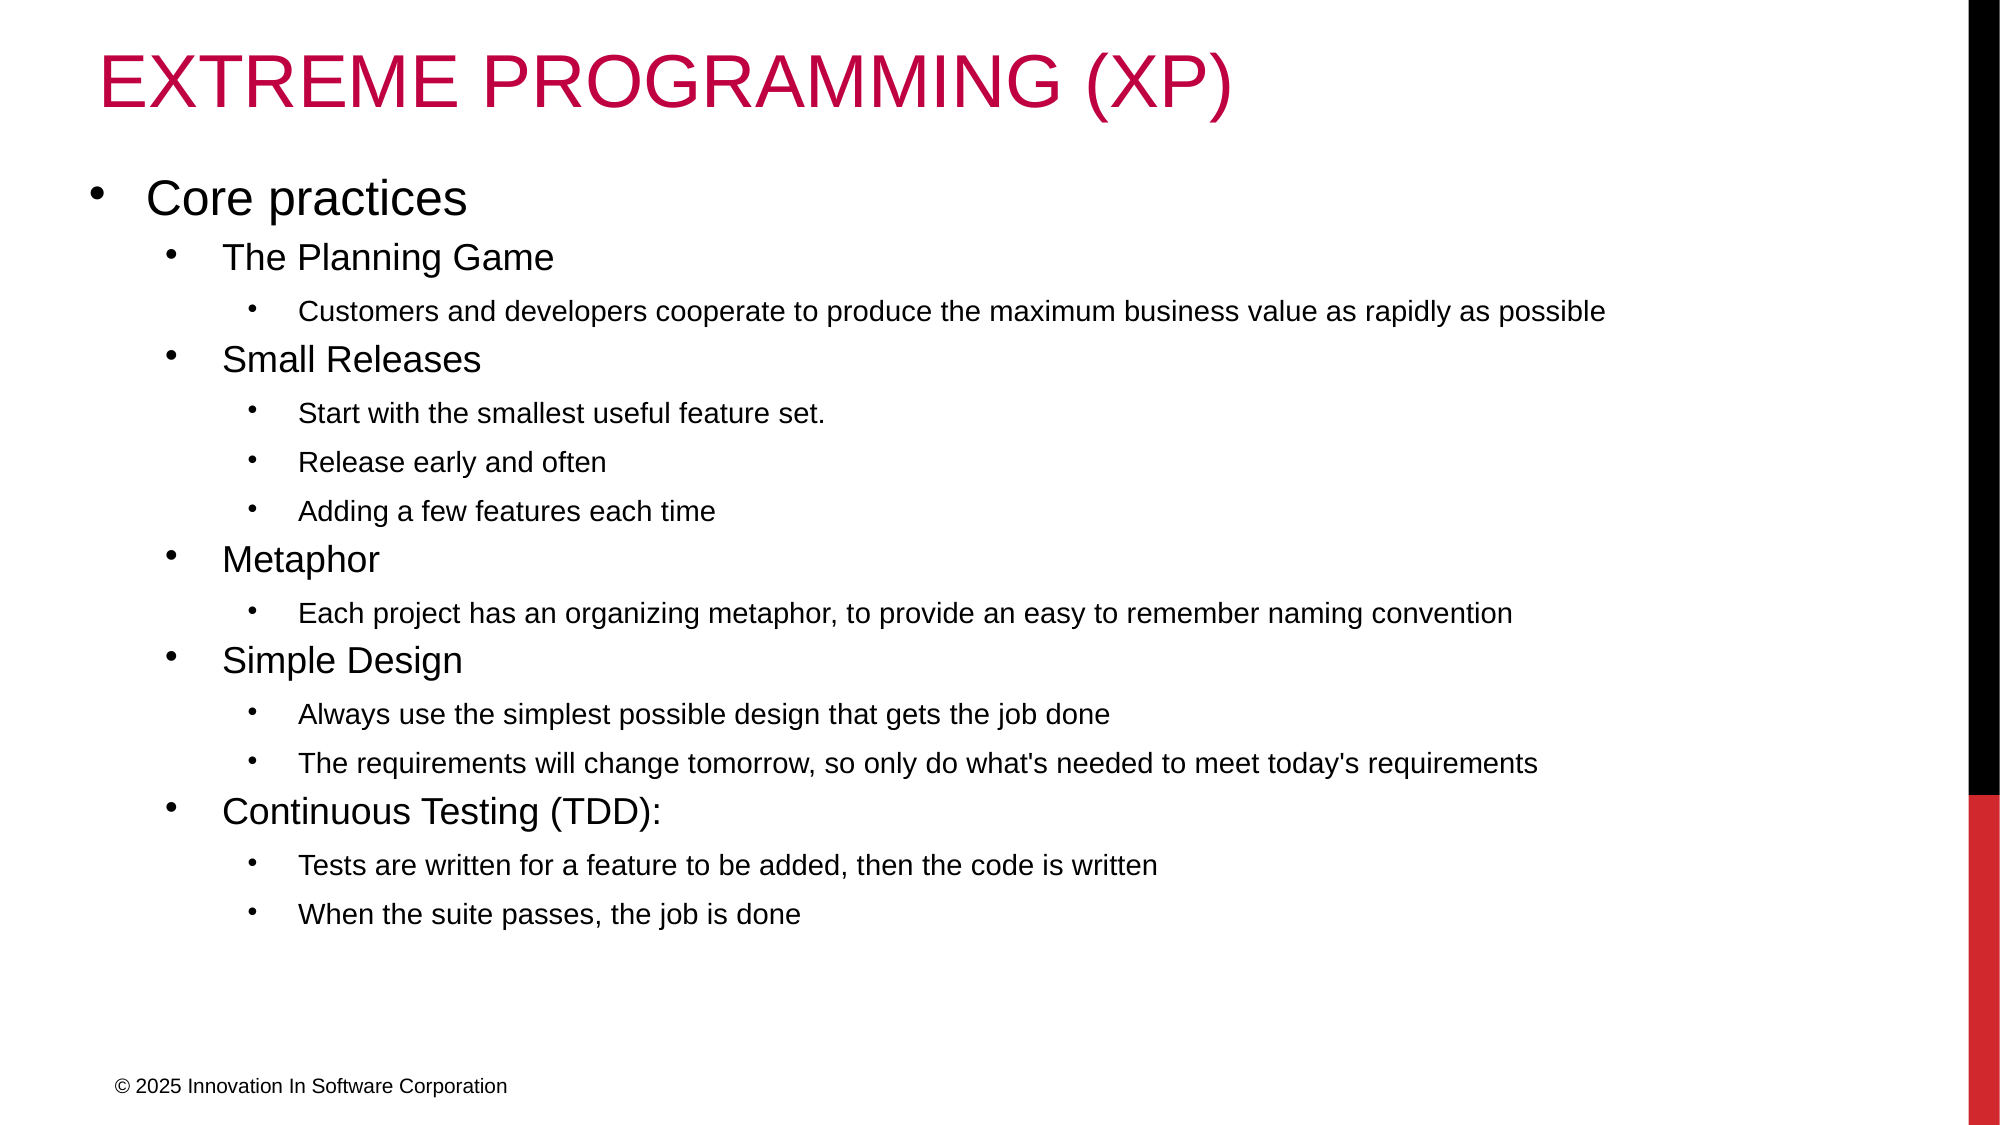

# Extreme Programming (XP)
Core practices
The Planning Game
Customers and developers cooperate to produce the maximum business value as rapidly as possible
Small Releases
Start with the smallest useful feature set.
Release early and often
Adding a few features each time
Metaphor
Each project has an organizing metaphor, to provide an easy to remember naming convention
Simple Design
Always use the simplest possible design that gets the job done
The requirements will change tomorrow, so only do what's needed to meet today's requirements
Continuous Testing (TDD):
Tests are written for a feature to be added, then the code is written
When the suite passes, the job is done
© 2025 Innovation In Software Corporation